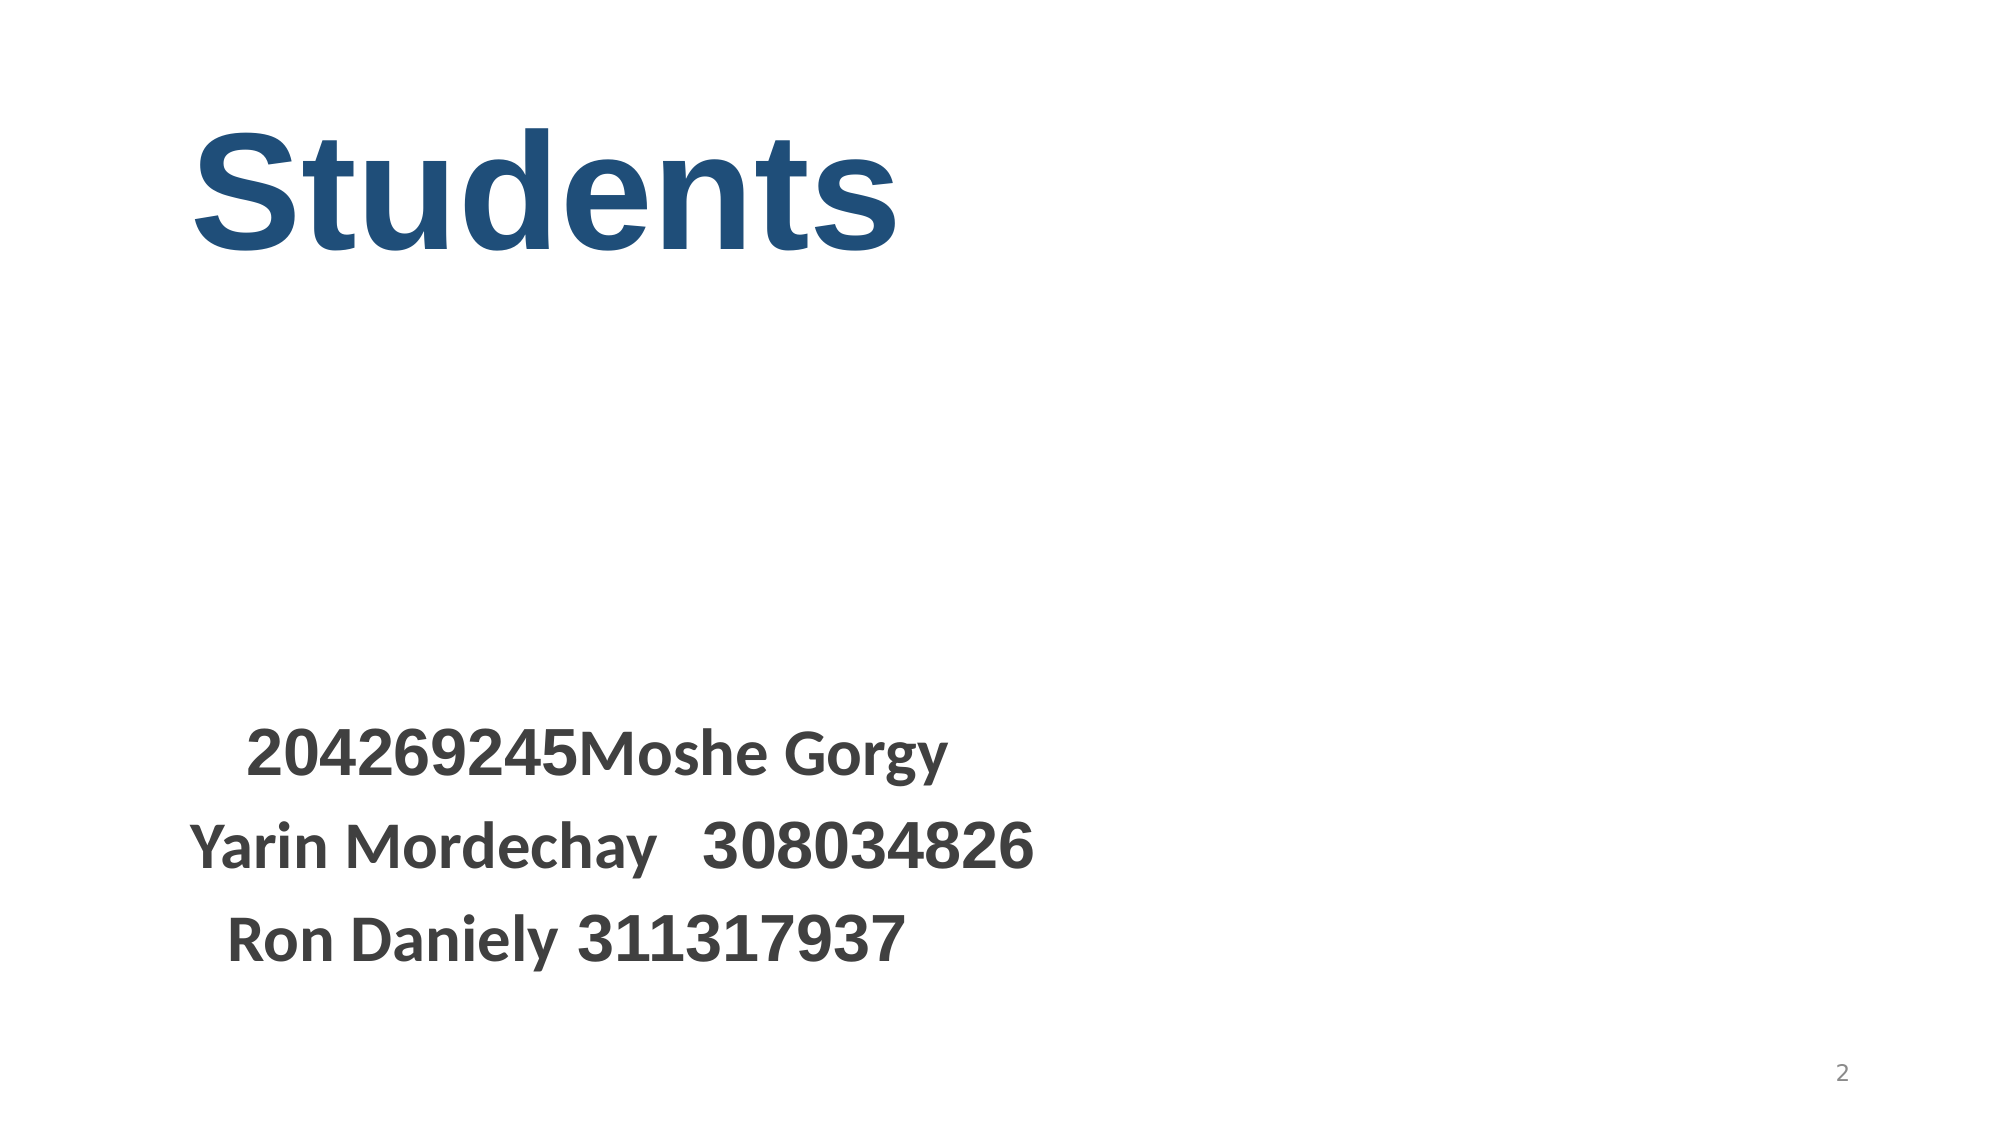

Students
204269245Moshe Gorgy
Yarin Mordechay   308034826
311317937 Ron Daniely
2